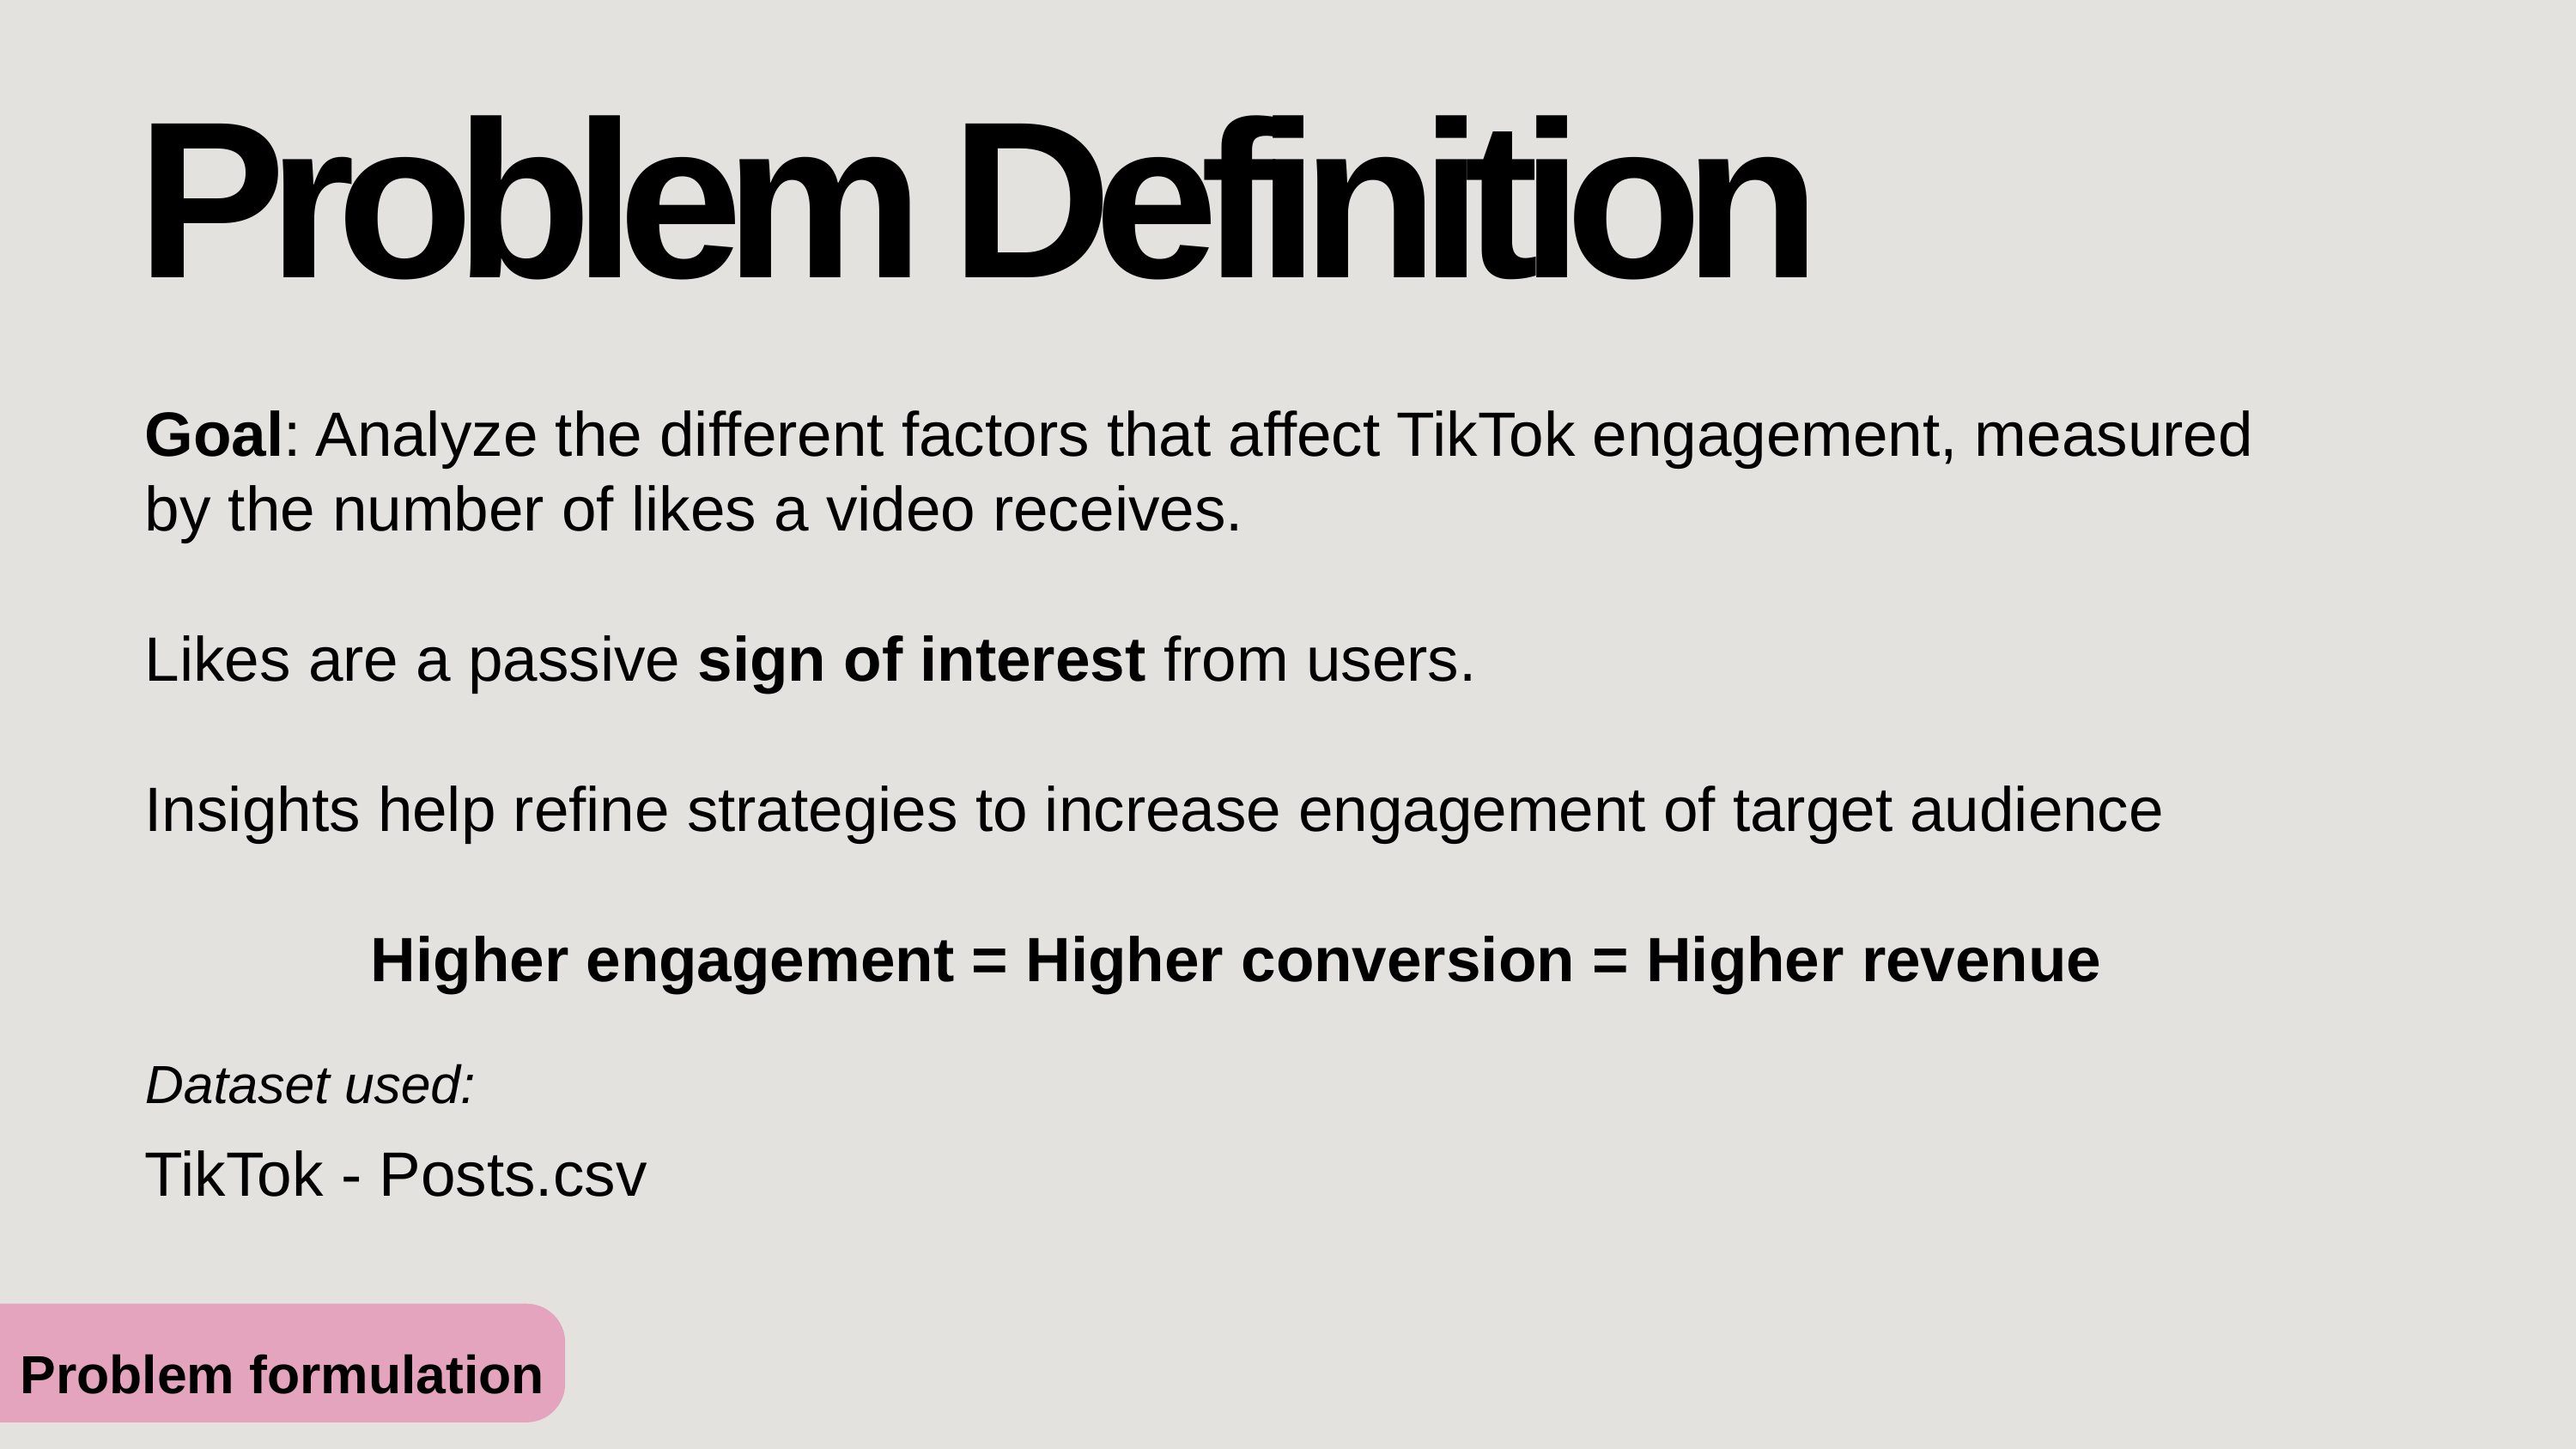

Problem Definition
Goal: Analyze the different factors that affect TikTok engagement, measured by the number of likes a video receives.

Likes are a passive sign of interest from users.

Insights help refine strategies to increase engagement of target audience

Higher engagement = Higher conversion = Higher revenue
Dataset used:
TikTok - Posts.csv
Problem formulation